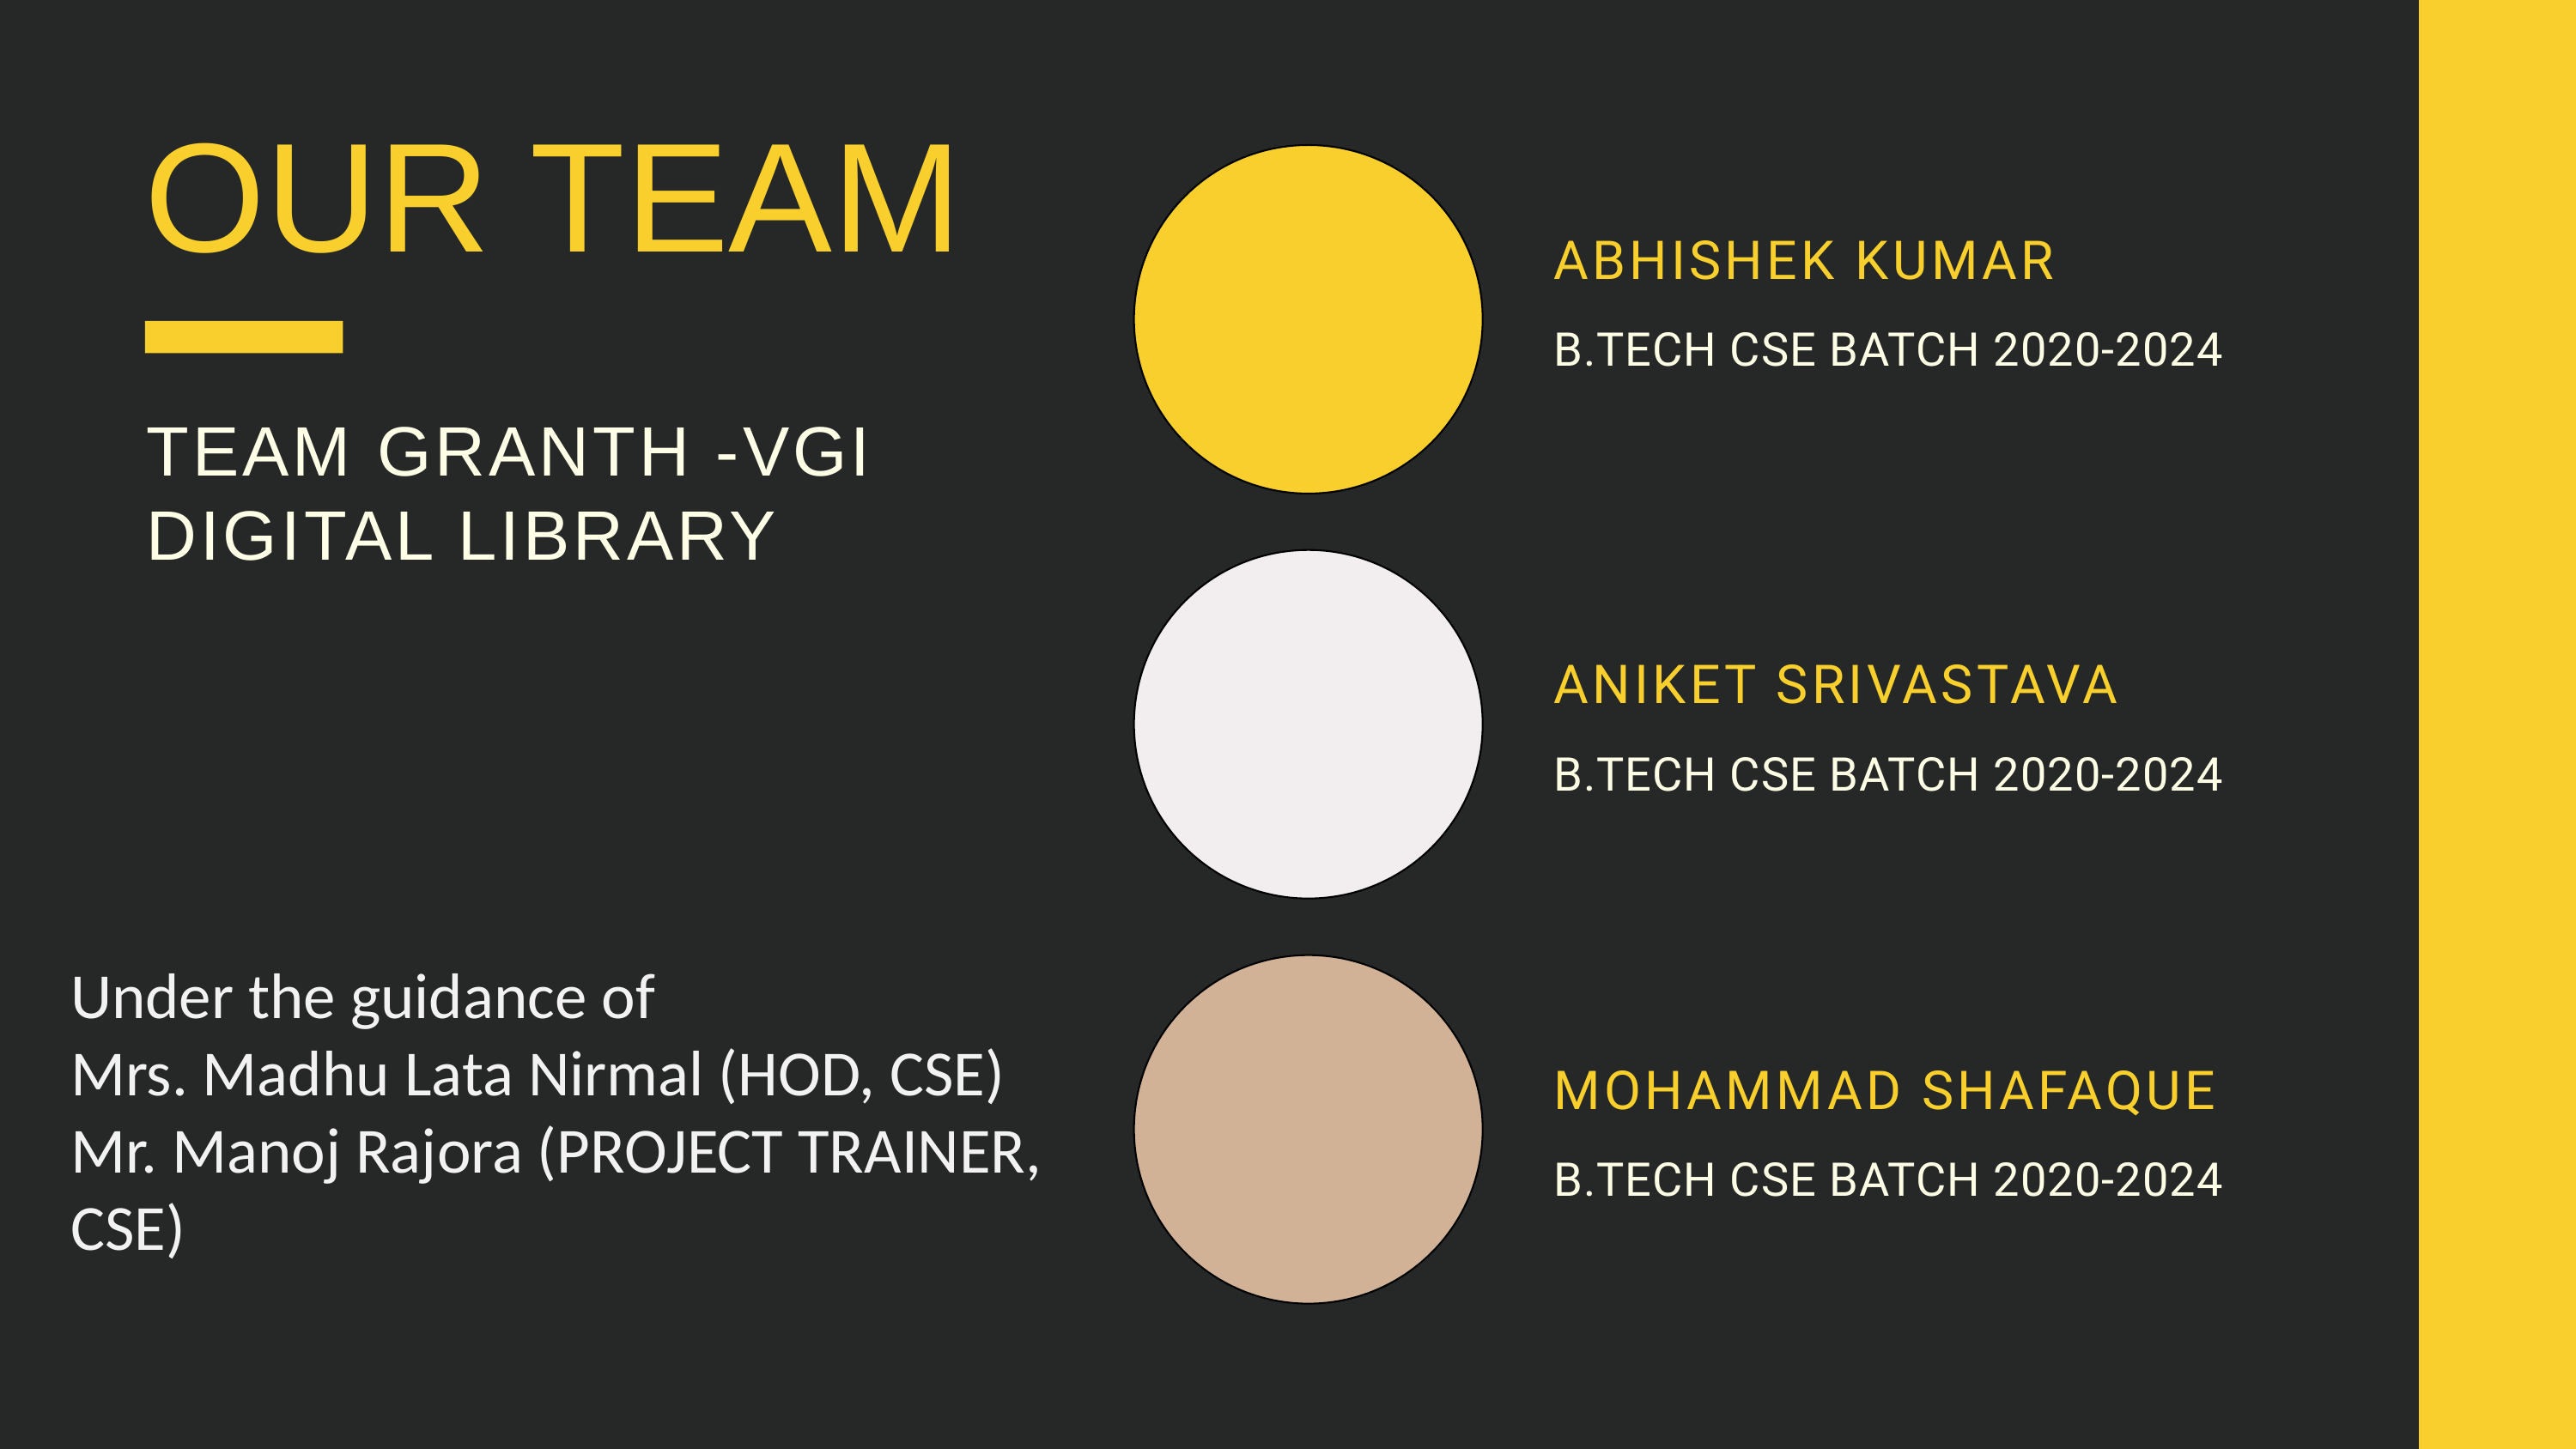

OUR TEAM

TEAM GRANTH -VGI DIGITAL LIBRARY

ABHISHEK KUMAR
B.TECH CSE BATCH 2020-2024

ANIKET SRIVASTAVA
B.TECH CSE BATCH 2020-2024
Under the guidance of
Mrs. Madhu Lata Nirmal (HOD, CSE)
Mr. Manoj Rajora (PROJECT TRAINER, CSE)

MOHAMMAD SHAFAQUE
B.TECH CSE BATCH 2020-2024